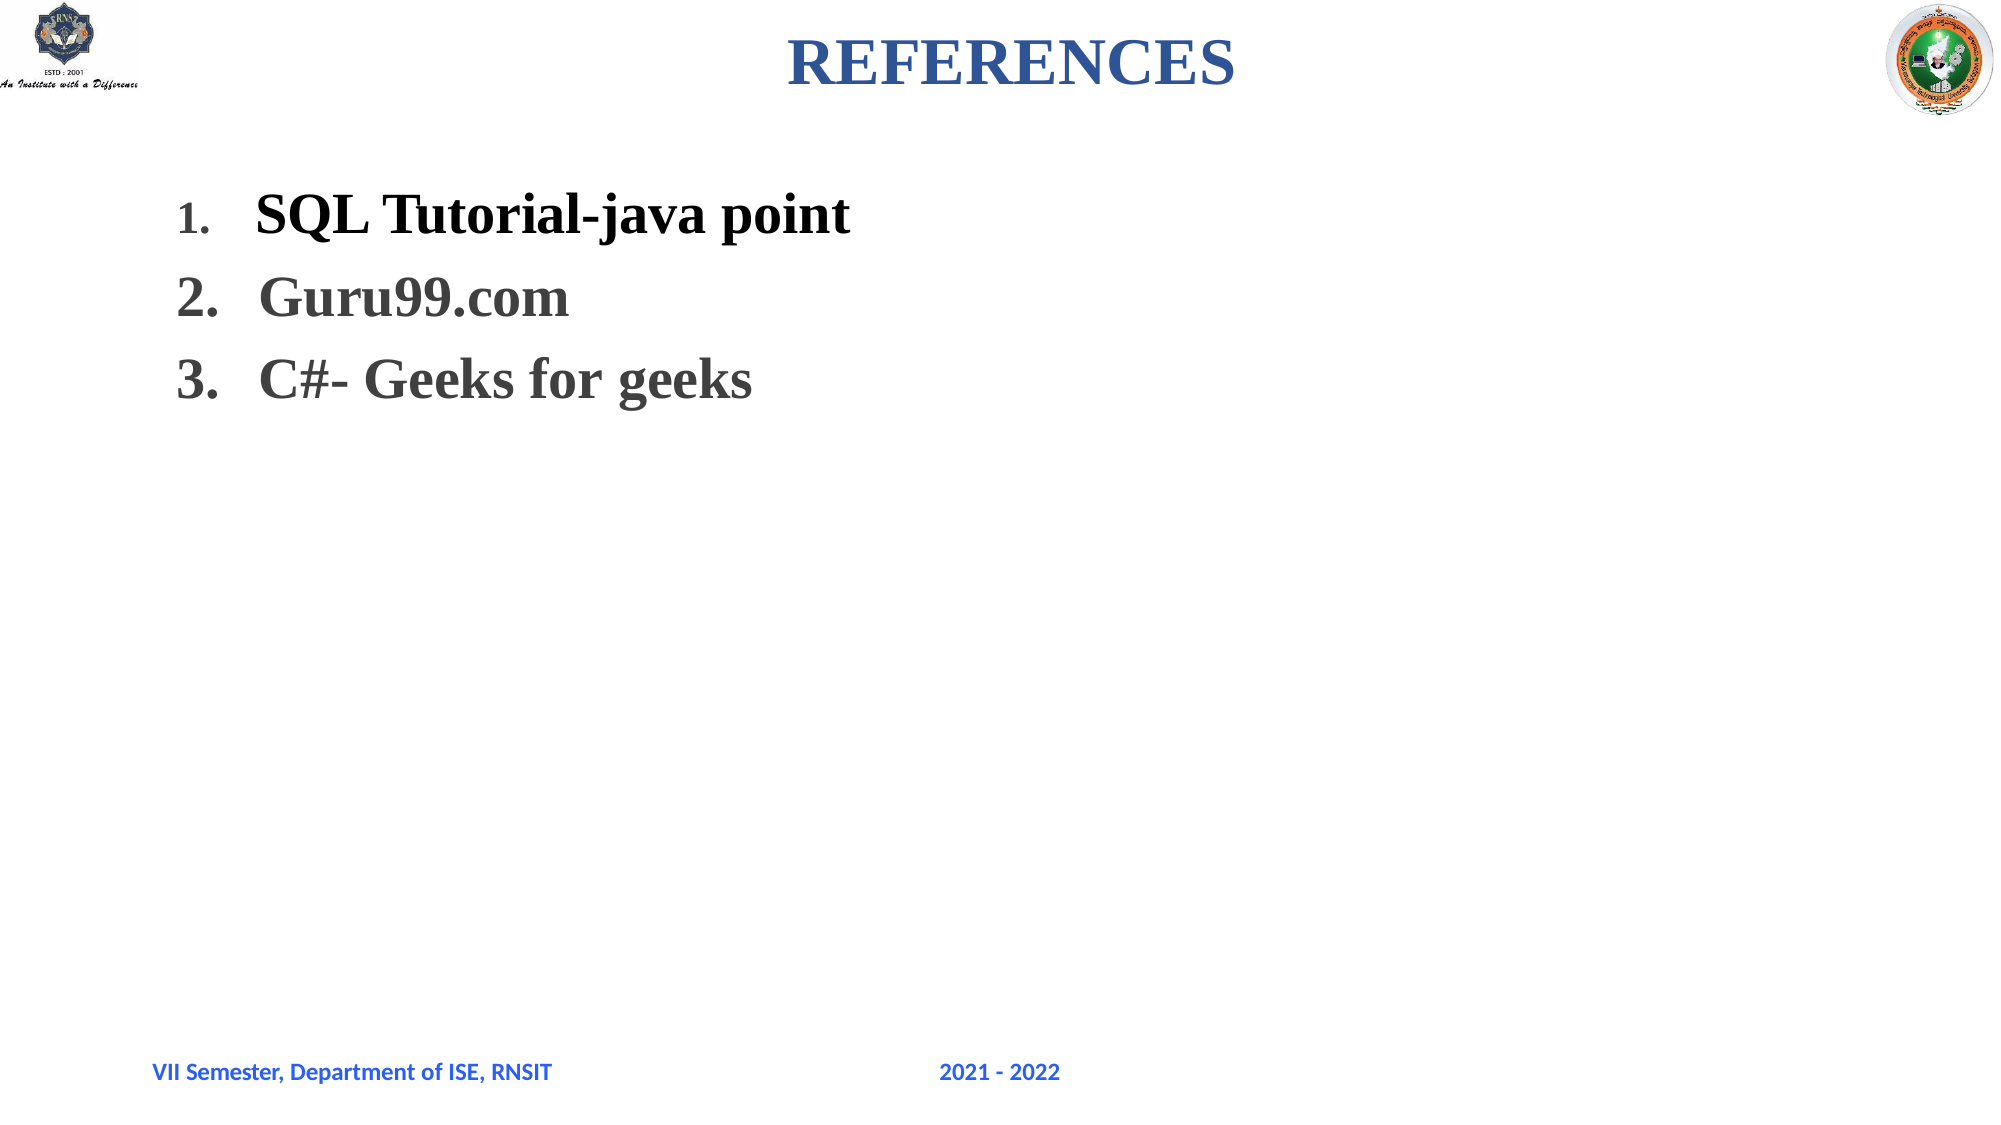

20
# REFERENCES
SQL Tutorial-java point
Guru99.com
C#- Geeks for geeks
VII Semester, Department of ISE, RNSIT
2021 - 2022